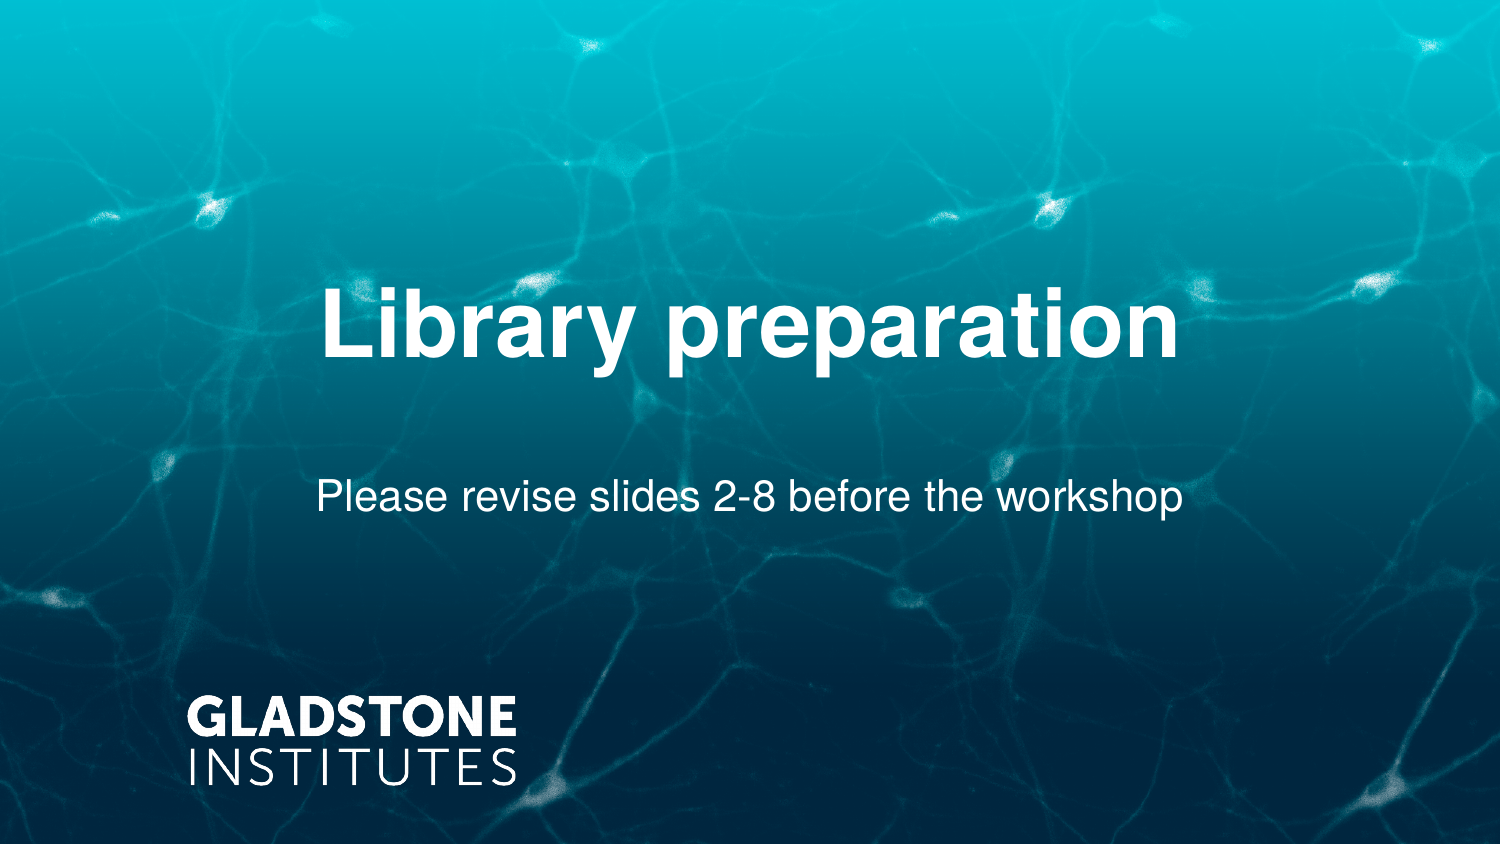

# Library preparation
Please revise slides 2-8 before the workshop